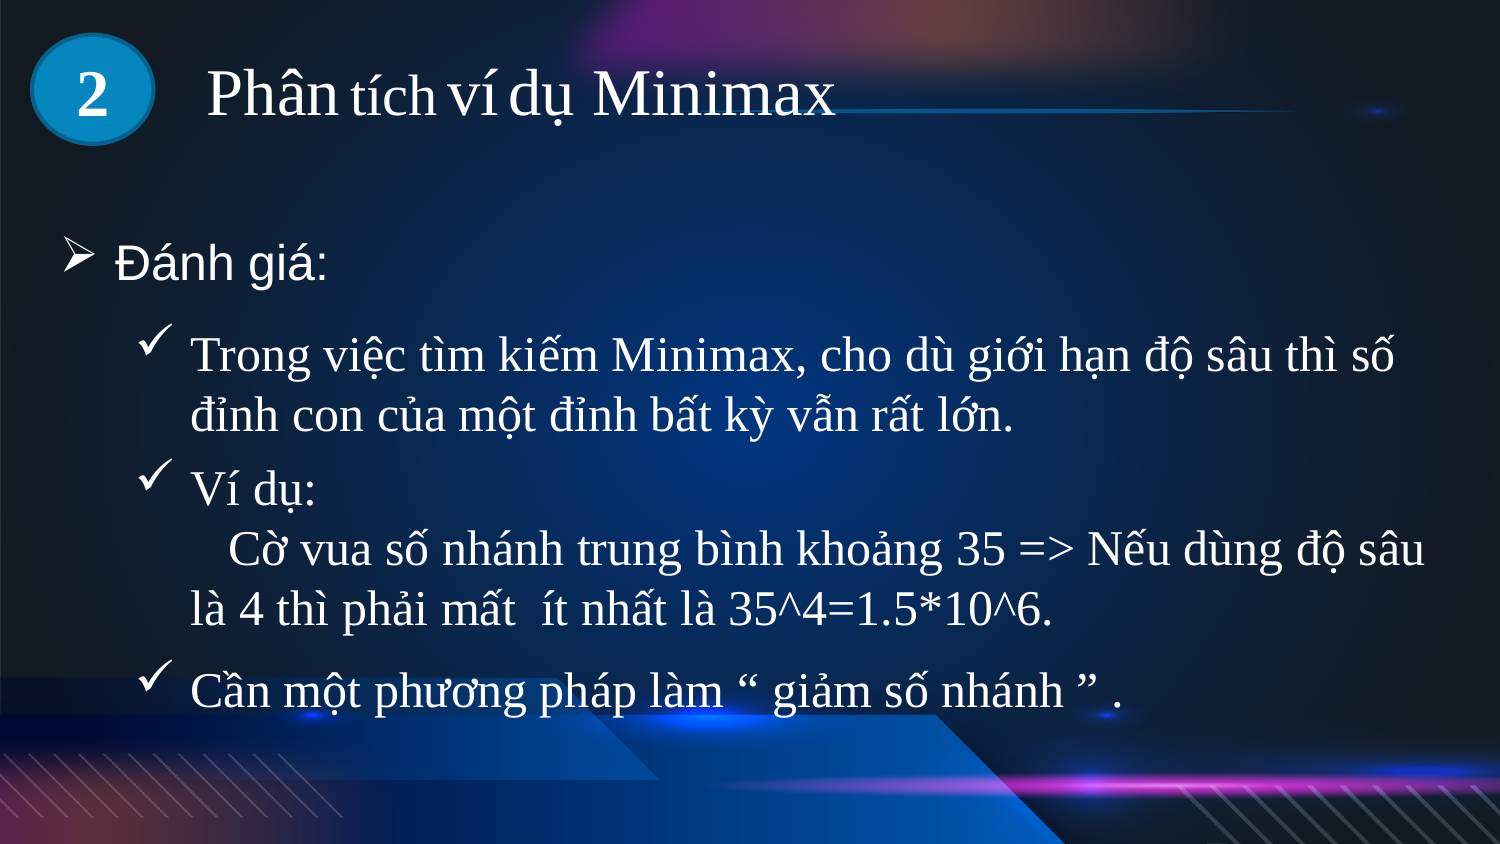

2
# Phân tích ví dụ Minimax
Đánh giá:
Trong việc tìm kiếm Minimax, cho dù giới hạn độ sâu thì số đỉnh con của một đỉnh bất kỳ vẫn rất lớn.
Ví dụ:
   Cờ vua số nhánh trung bình khoảng 35 => Nếu dùng độ sâu là 4 thì phải mất  ít nhất là 35^4=1.5*10^6.
Cần một phương pháp làm “ giảm số nhánh ” .